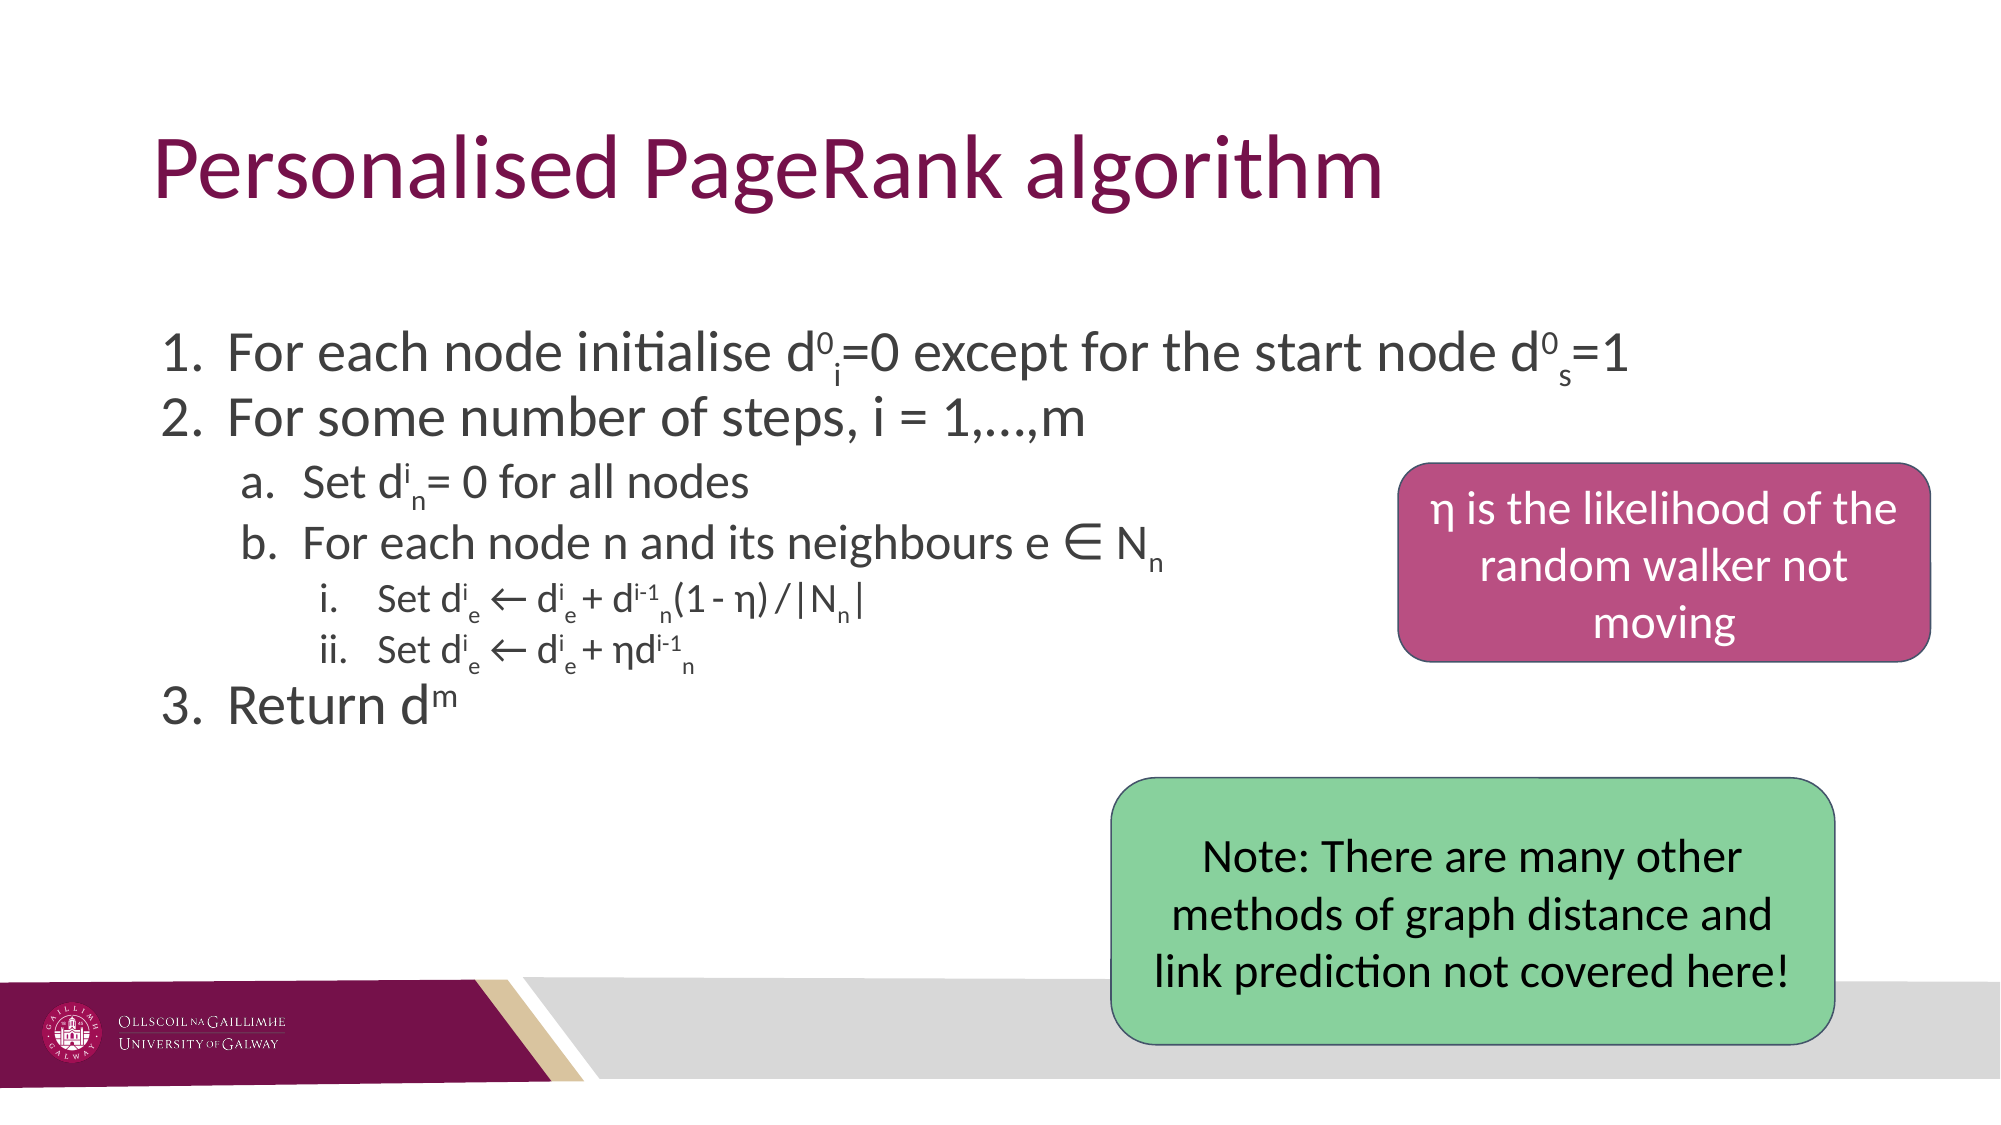

# Personalised PageRank algorithm
For each node initialise d0i=0 except for the start node d0s=1
For some number of steps, i = 1,…,m
Set din= 0 for all nodes
For each node n and its neighbours e ∈ Nn
Set die ← die + di-1n(1 - η) /|Nn|
Set die ← die + ηdi-1n
Return dm
η is the likelihood of the random walker not moving
Note: There are many other methods of graph distance and link prediction not covered here!